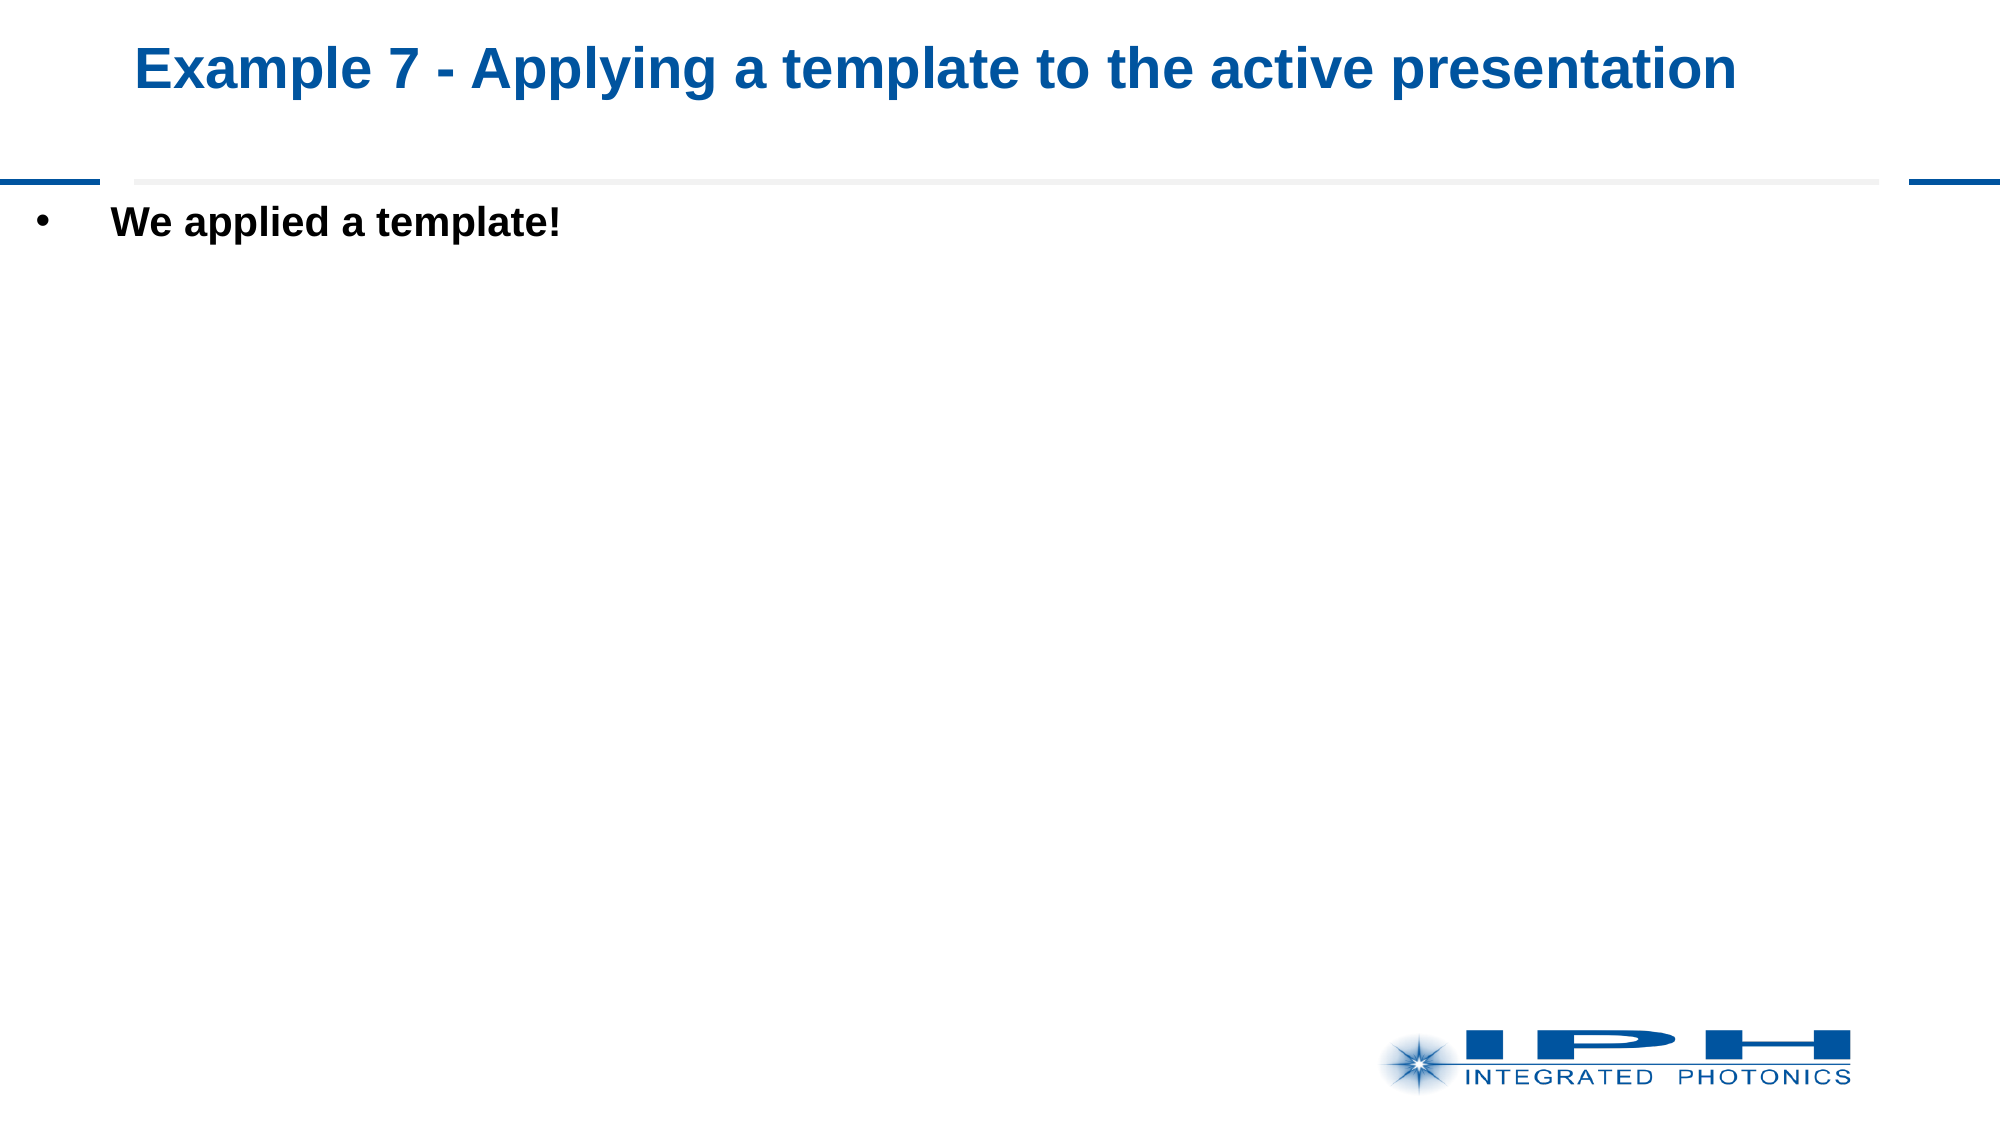

# Example 7 - Applying a template to the active presentation
We applied a template!